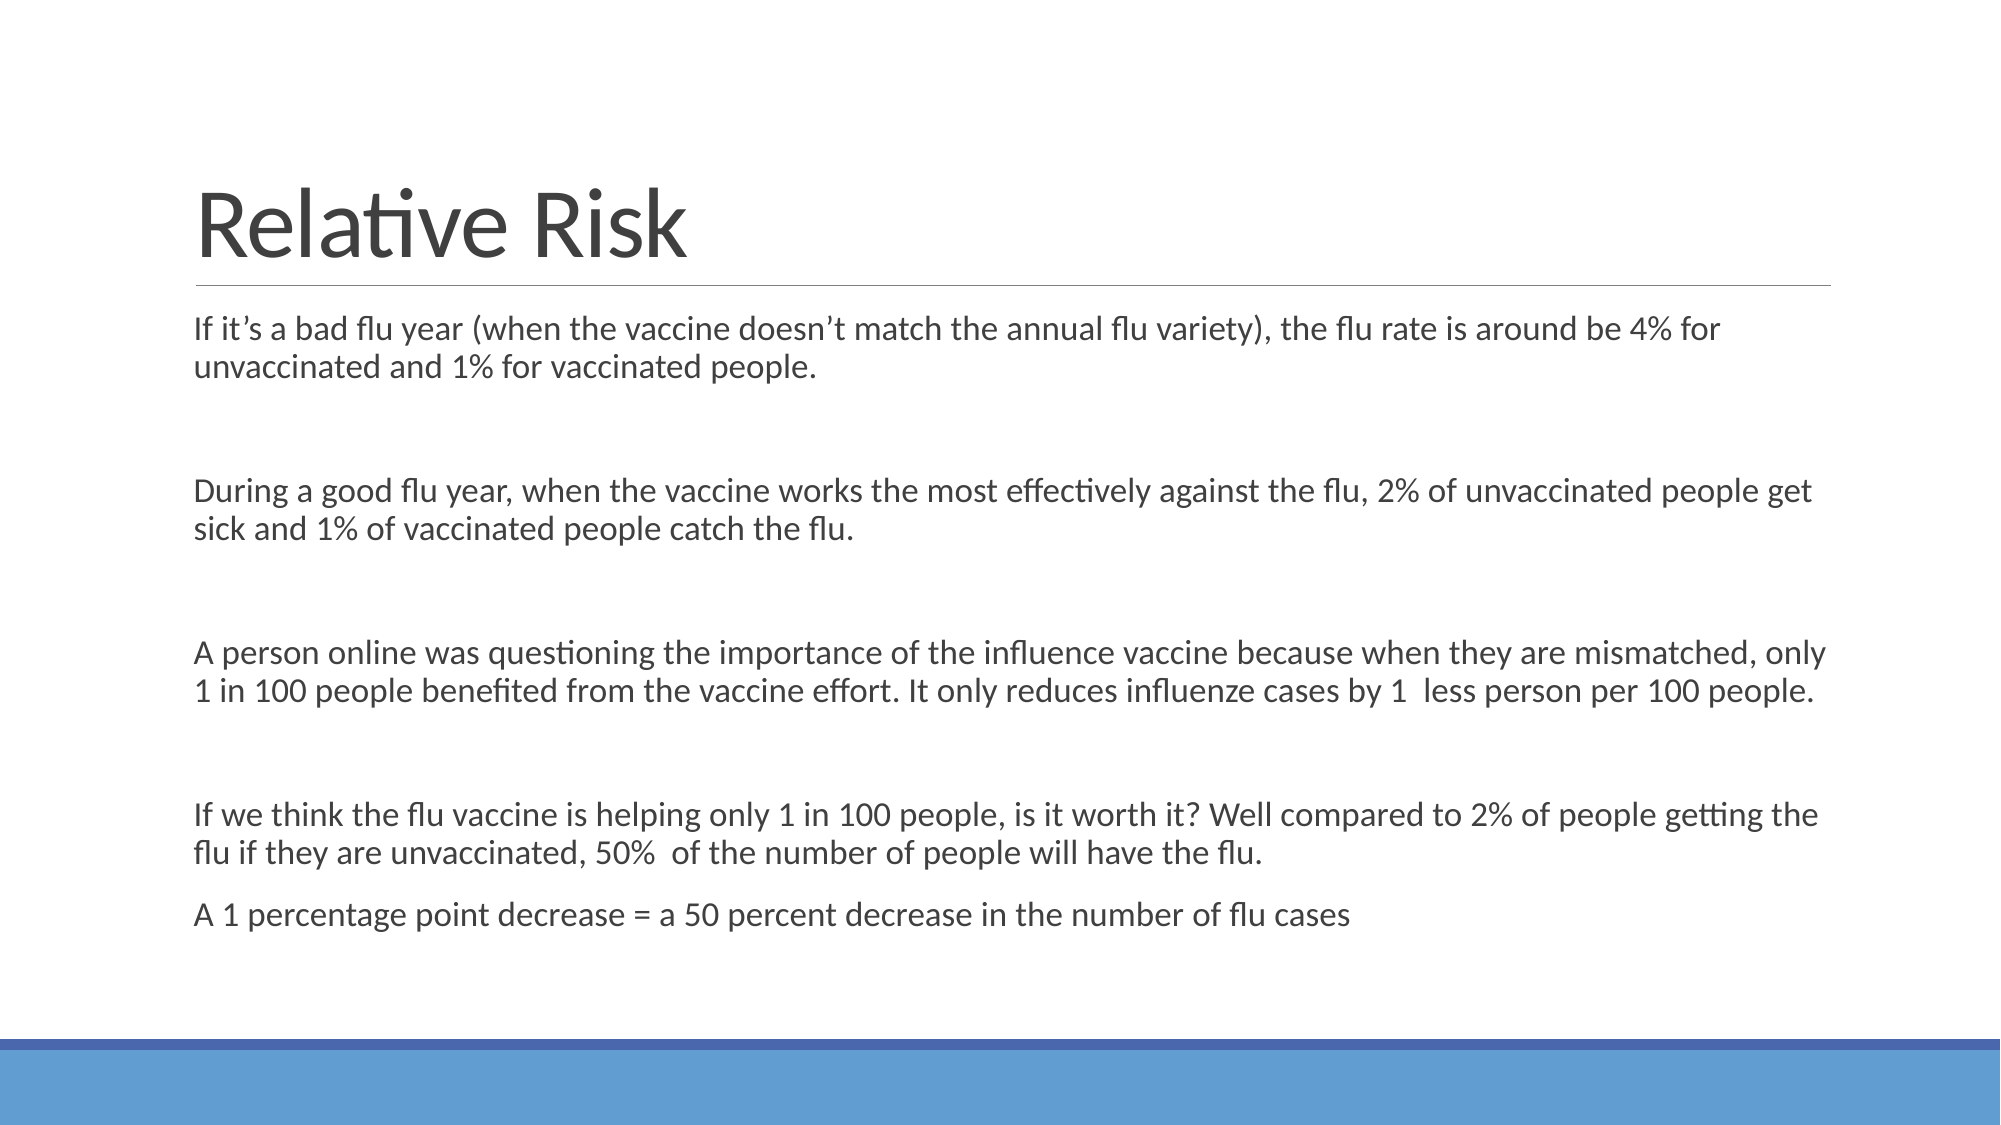

# Relative Risk
If it’s a bad flu year (when the vaccine doesn’t match the annual flu variety), the flu rate is around be 4% for unvaccinated and 1% for vaccinated people.

During a good flu year, when the vaccine works the most effectively against the flu, 2% of unvaccinated people get sick and 1% of vaccinated people catch the flu.

A person online was questioning the importance of the influence vaccine because when they are mismatched, only 1 in 100 people benefited from the vaccine effort. It only reduces influenze cases by 1  less person per 100 people.

If we think the flu vaccine is helping only 1 in 100 people, is it worth it? Well compared to 2% of people getting the flu if they are unvaccinated, 50%  of the number of people will have the flu.
A 1 percentage point decrease = a 50 percent decrease in the number of flu cases